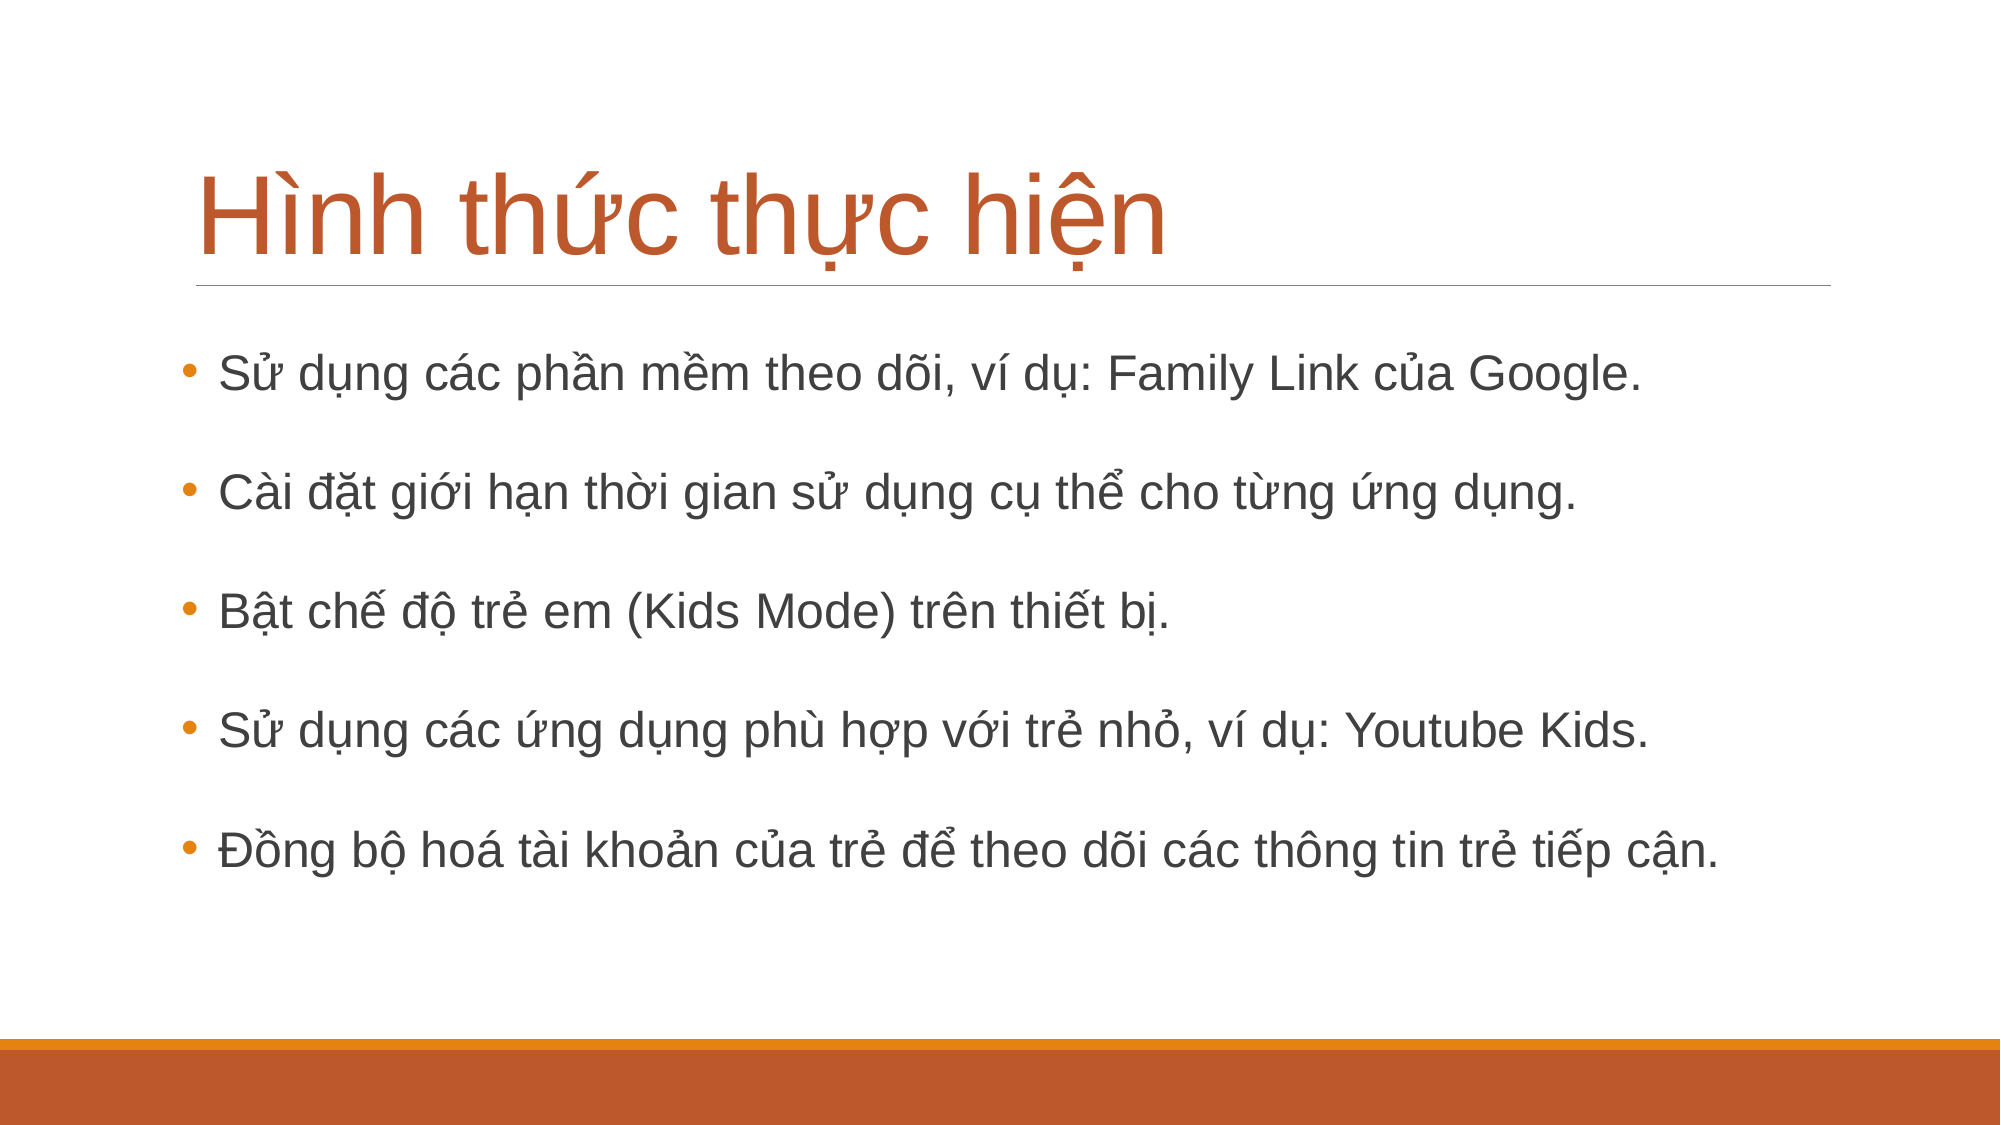

# Hình thức thực hiện
Sử dụng các phần mềm theo dõi, ví dụ: Family Link của Google.
Cài đặt giới hạn thời gian sử dụng cụ thể cho từng ứng dụng.
Bật chế độ trẻ em (Kids Mode) trên thiết bị.
Sử dụng các ứng dụng phù hợp với trẻ nhỏ, ví dụ: Youtube Kids.
Đồng bộ hoá tài khoản của trẻ để theo dõi các thông tin trẻ tiếp cận.

20